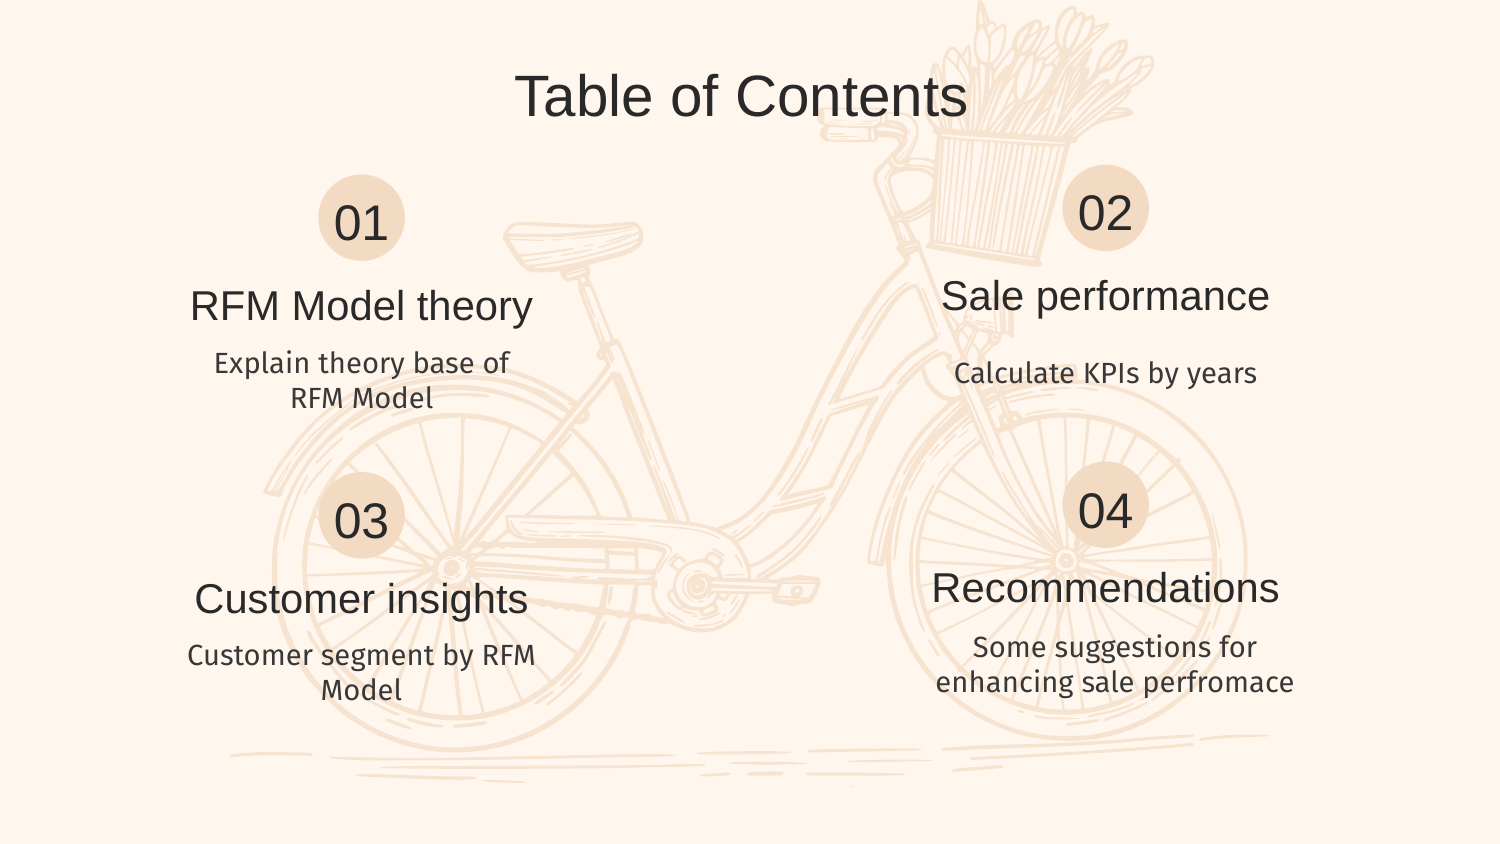

Table of Contents

02
01
Sale performance
# RFM Model theory
Calculate KPIs by years
Explain theory base of RFM Model

04
03
Recommendations
Customer insights
Some suggestions for enhancing sale perfromace
Customer segment by RFM Model